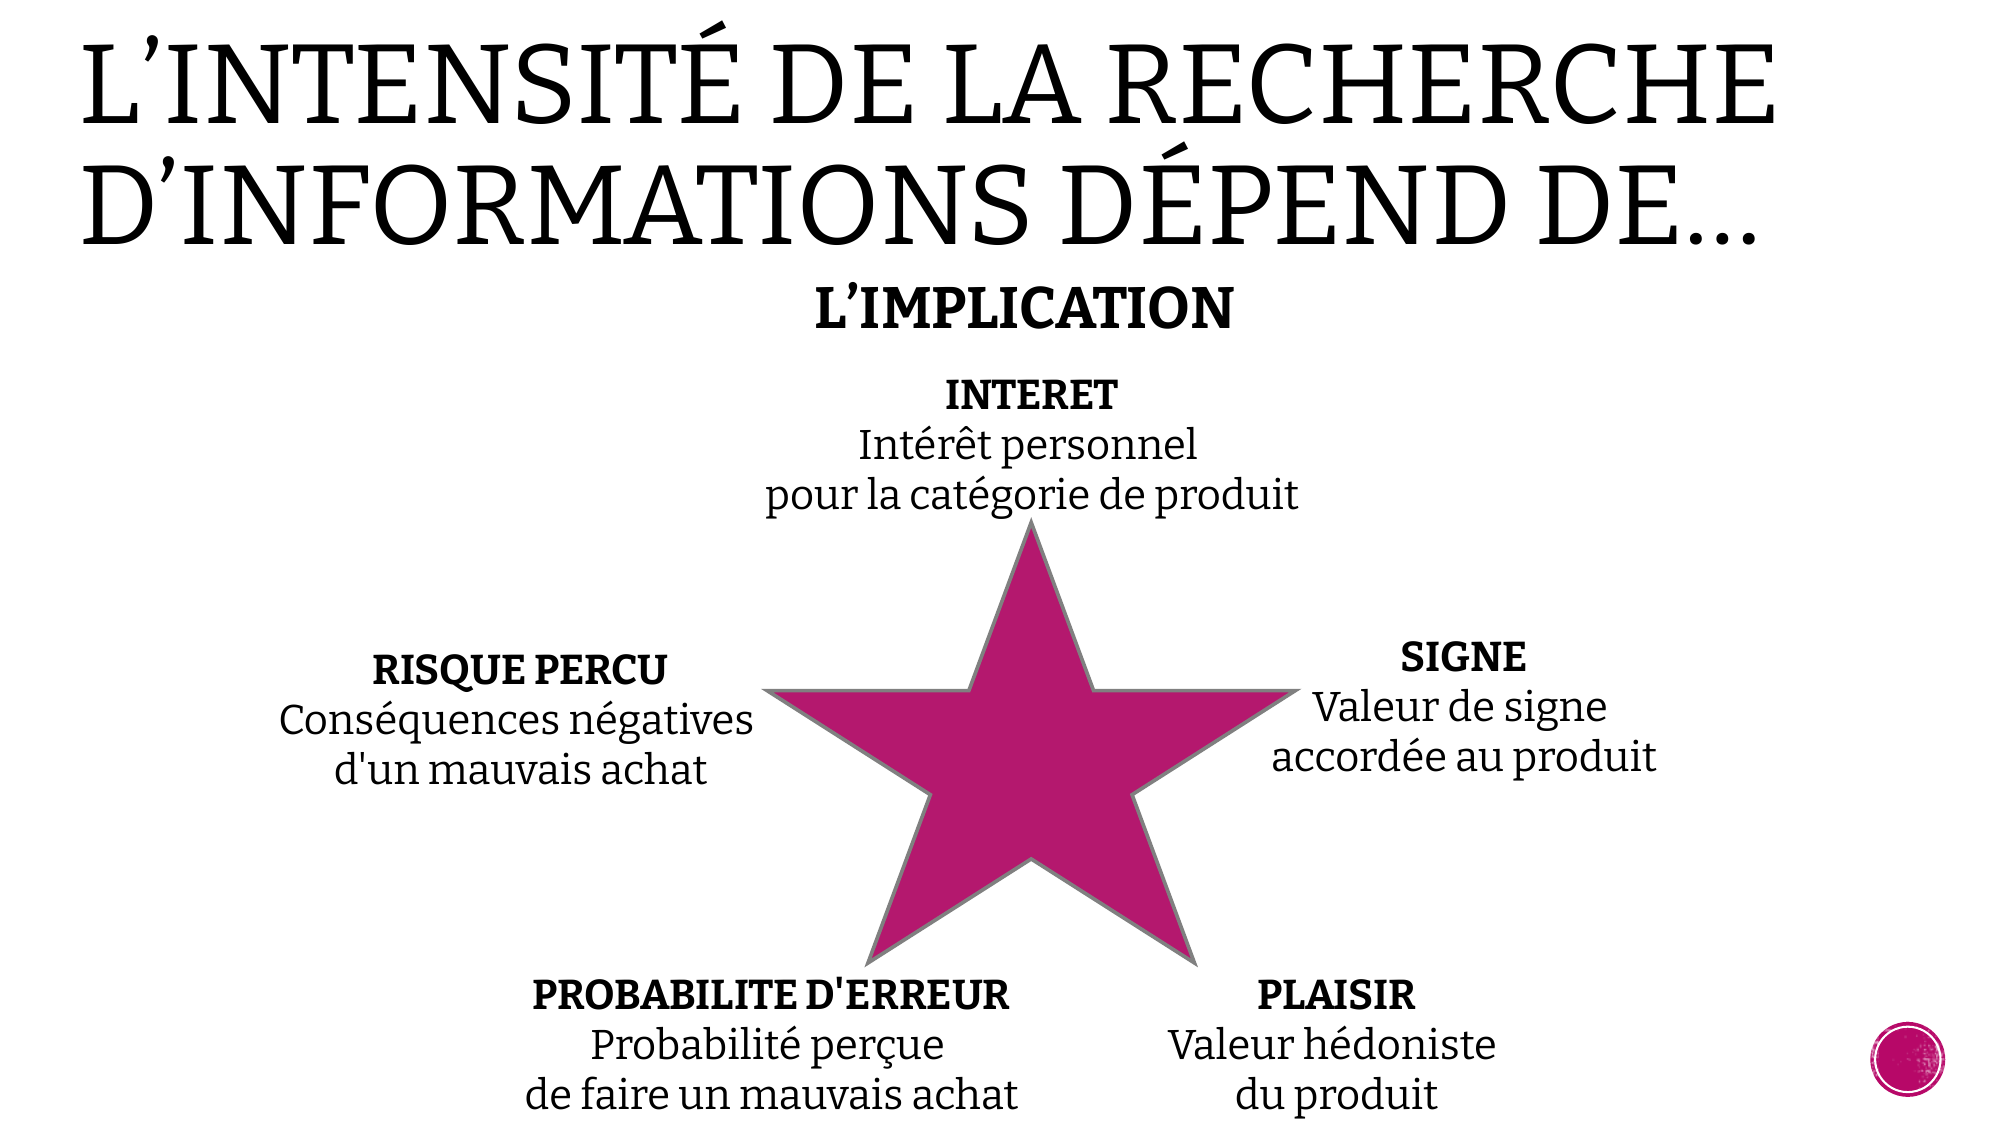

# L’intensité de la recherche d’informations dépend de…
L’IMPLICATION
INTERET
Intérêt personnel
pour la catégorie de produit

SIGNE
Valeur de signe
accordée au produit
RISQUE PERCU
Conséquences négatives
d'un mauvais achat
PROBABILITE D'ERREUR
Probabilité perçue
de faire un mauvais achat
PLAISIR
Valeur hédoniste
du produit